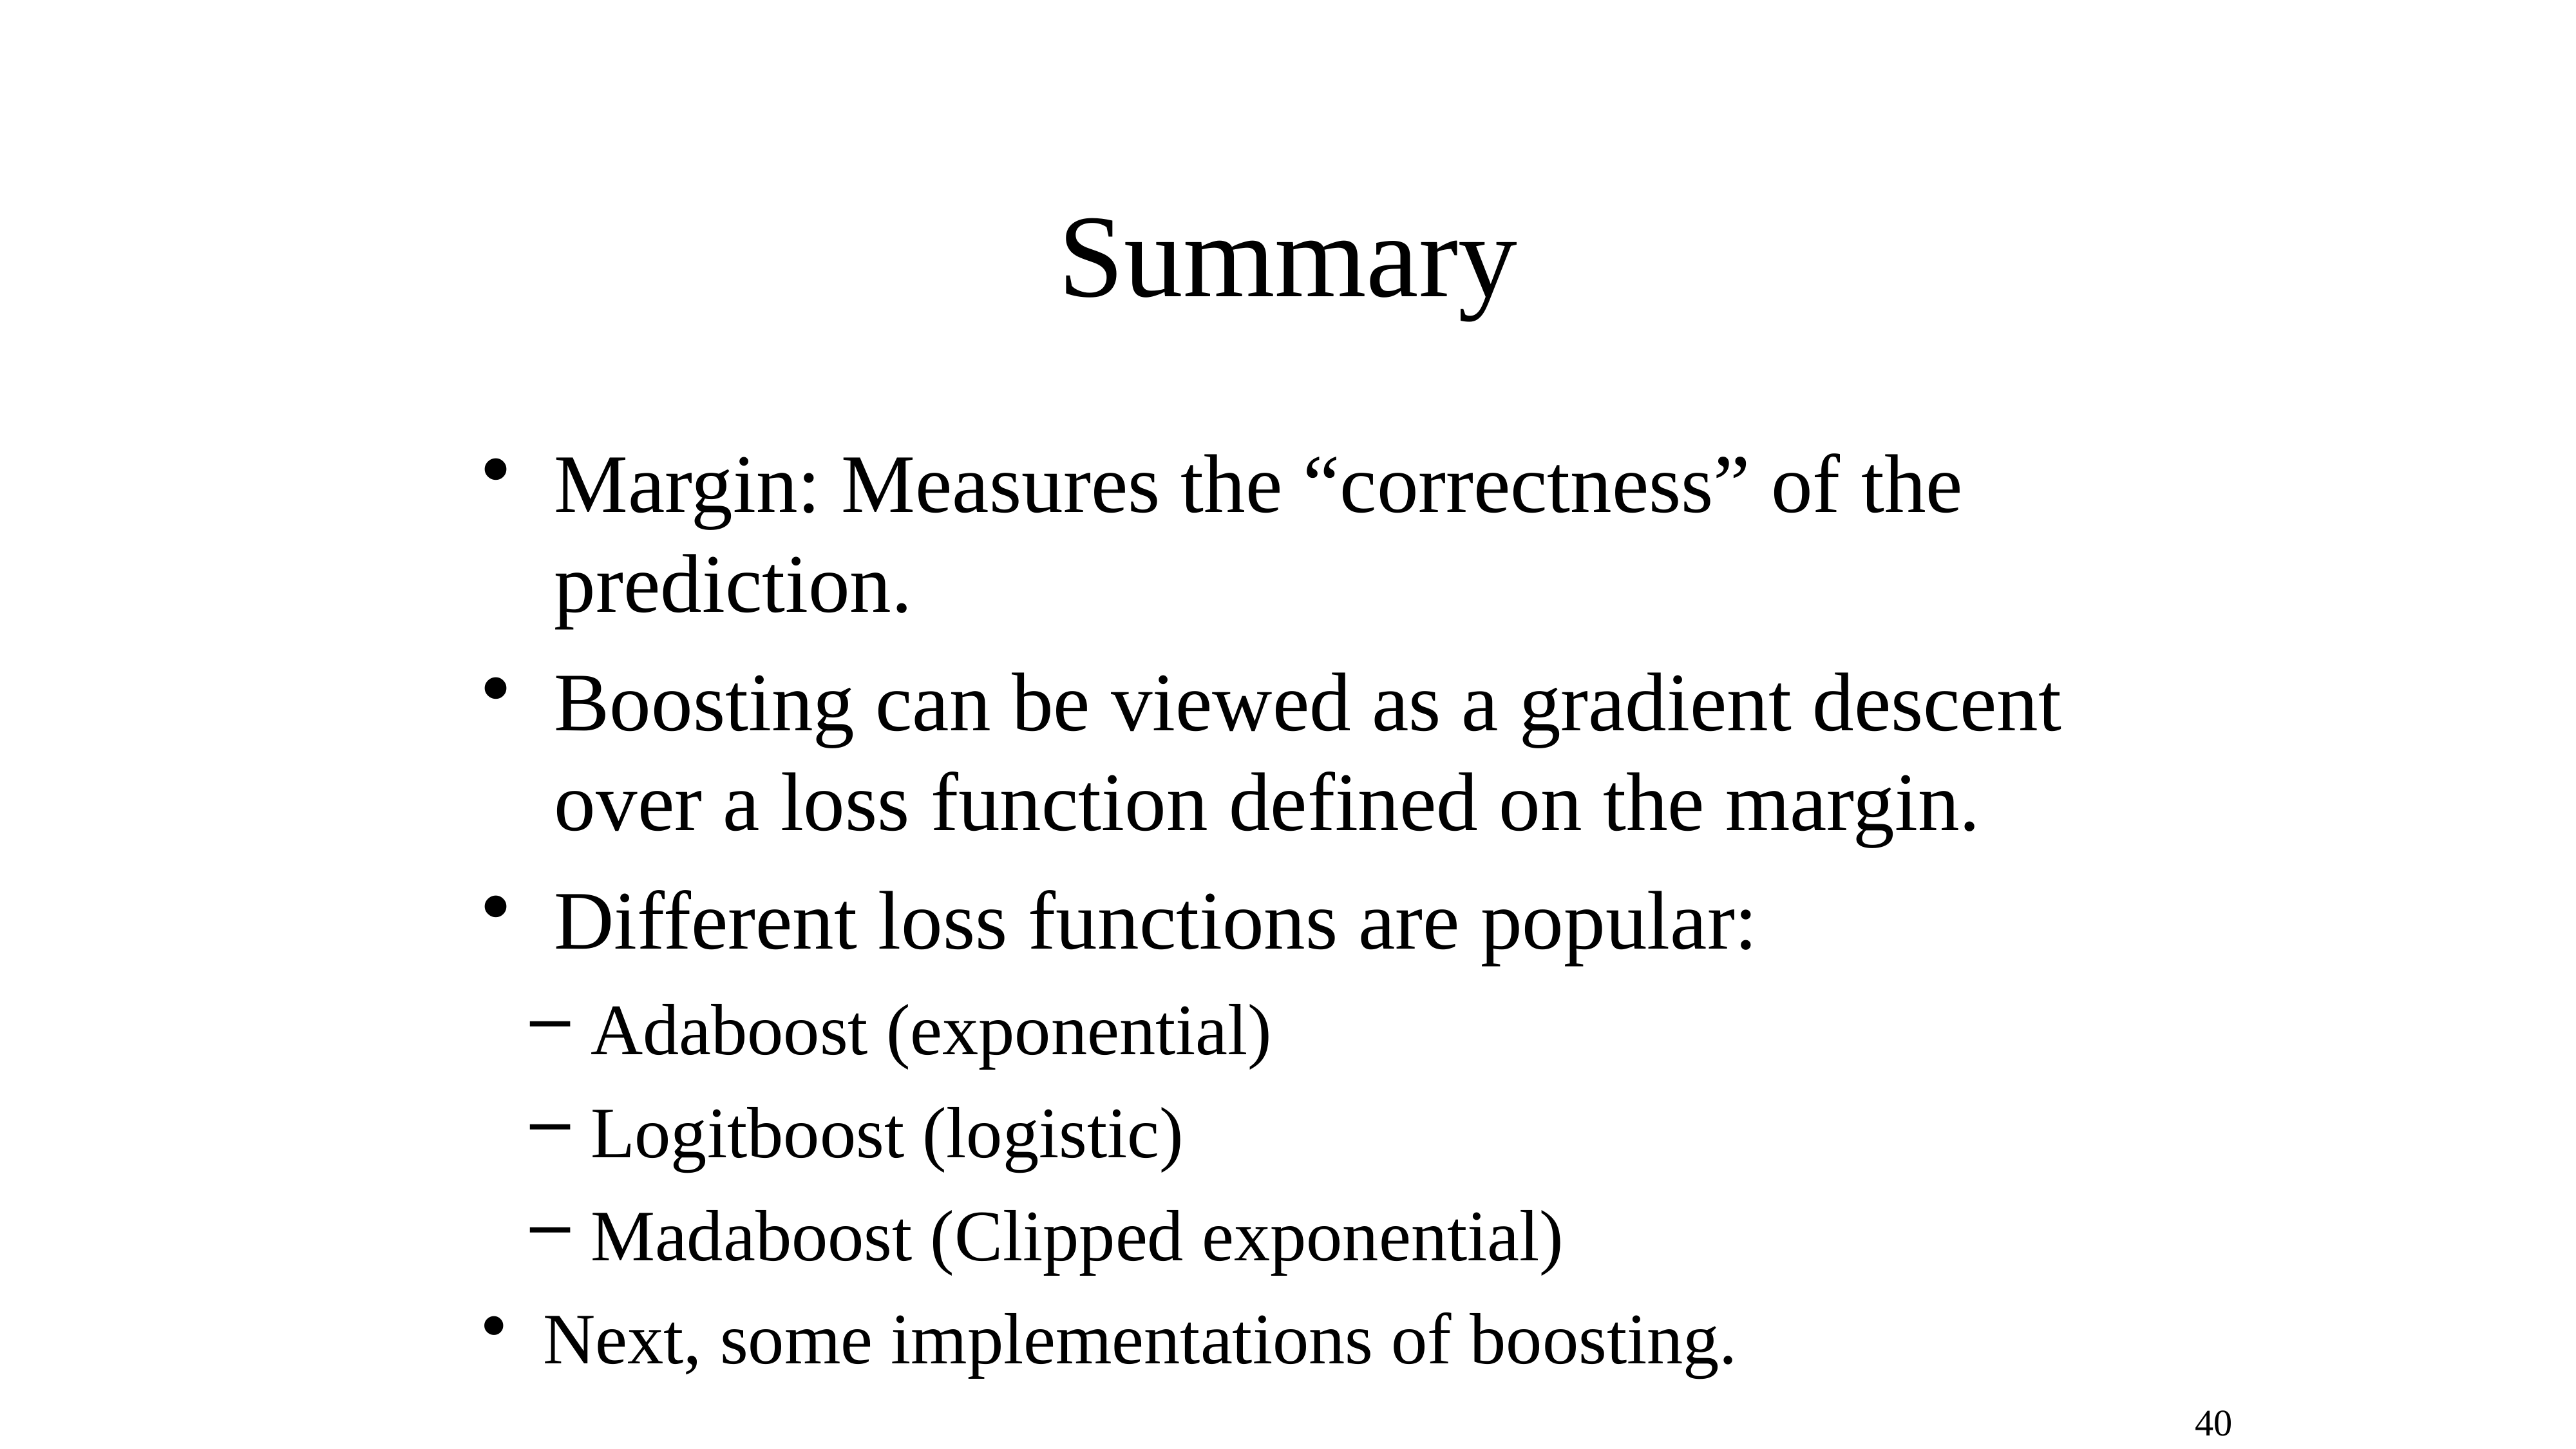

# Summary
Margin: Measures the “correctness” of the prediction.
Boosting can be viewed as a gradient descent over a loss function defined on the margin.
Different loss functions are popular:
Adaboost (exponential)
Logitboost (logistic)
Madaboost (Clipped exponential)
Next, some implementations of boosting.
40